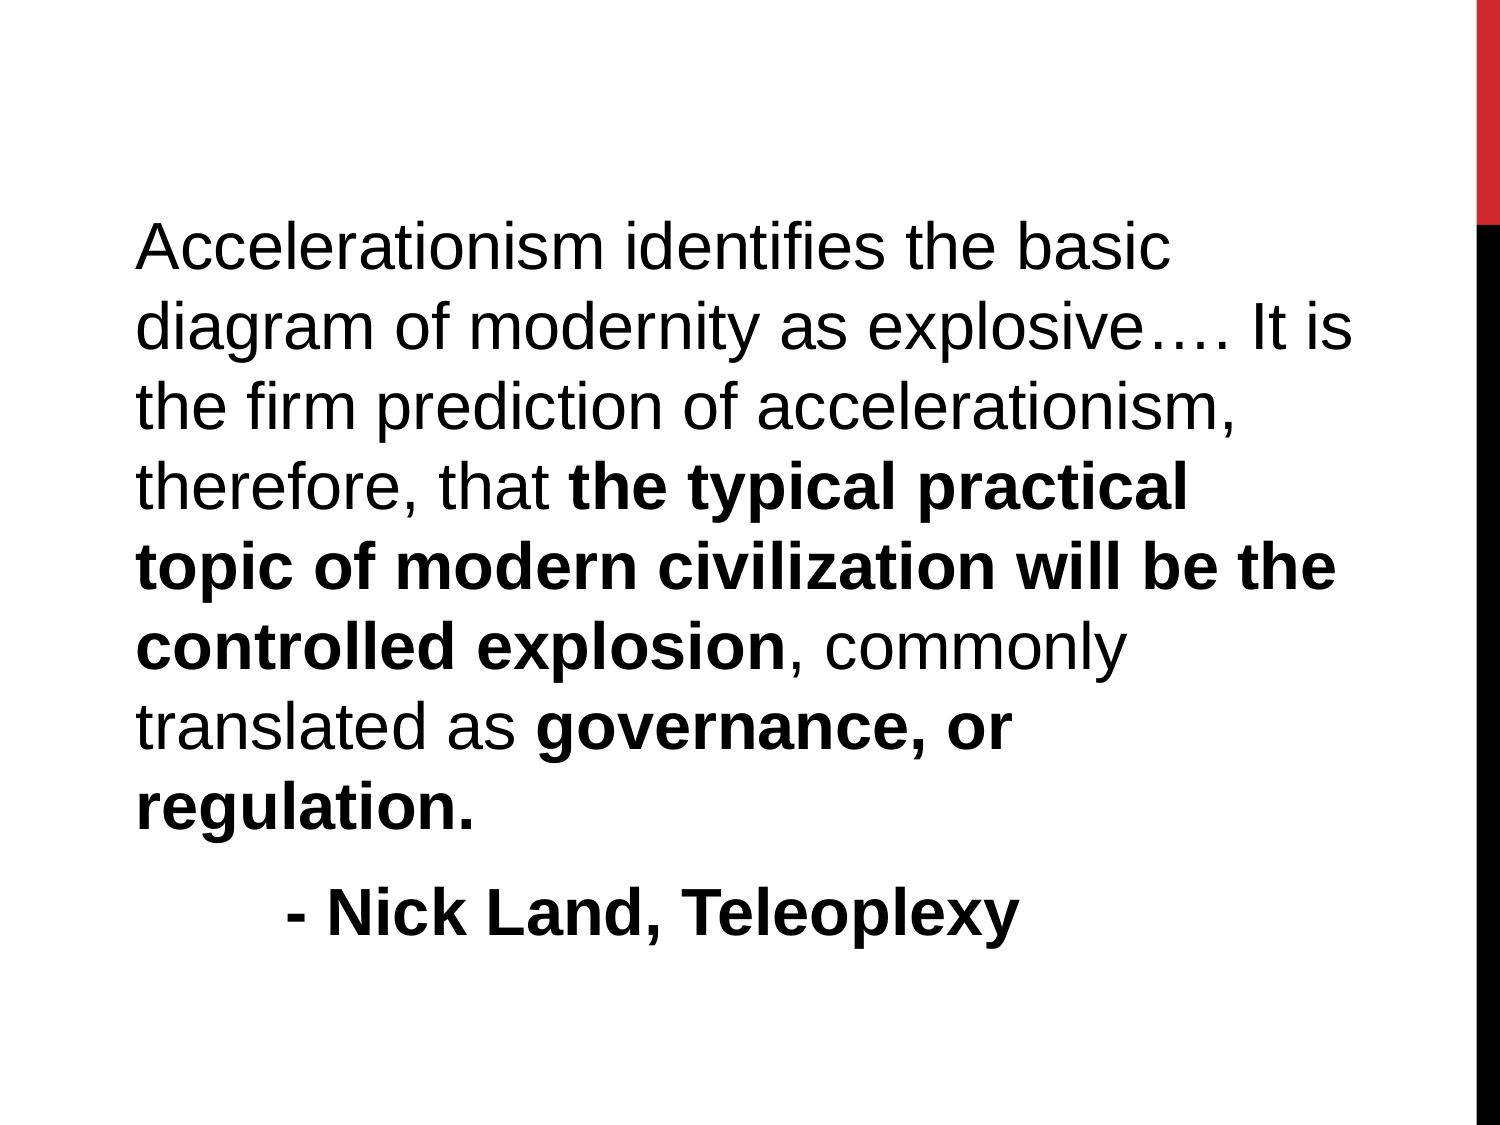

#
Accelerationism identifies the basic diagram of modernity as explosive…. It is the firm prediction of accelerationism, therefore, that the typical practical topic of modern civilization will be the controlled explosion, commonly translated as governance, or regulation.
	- Nick Land, Teleoplexy